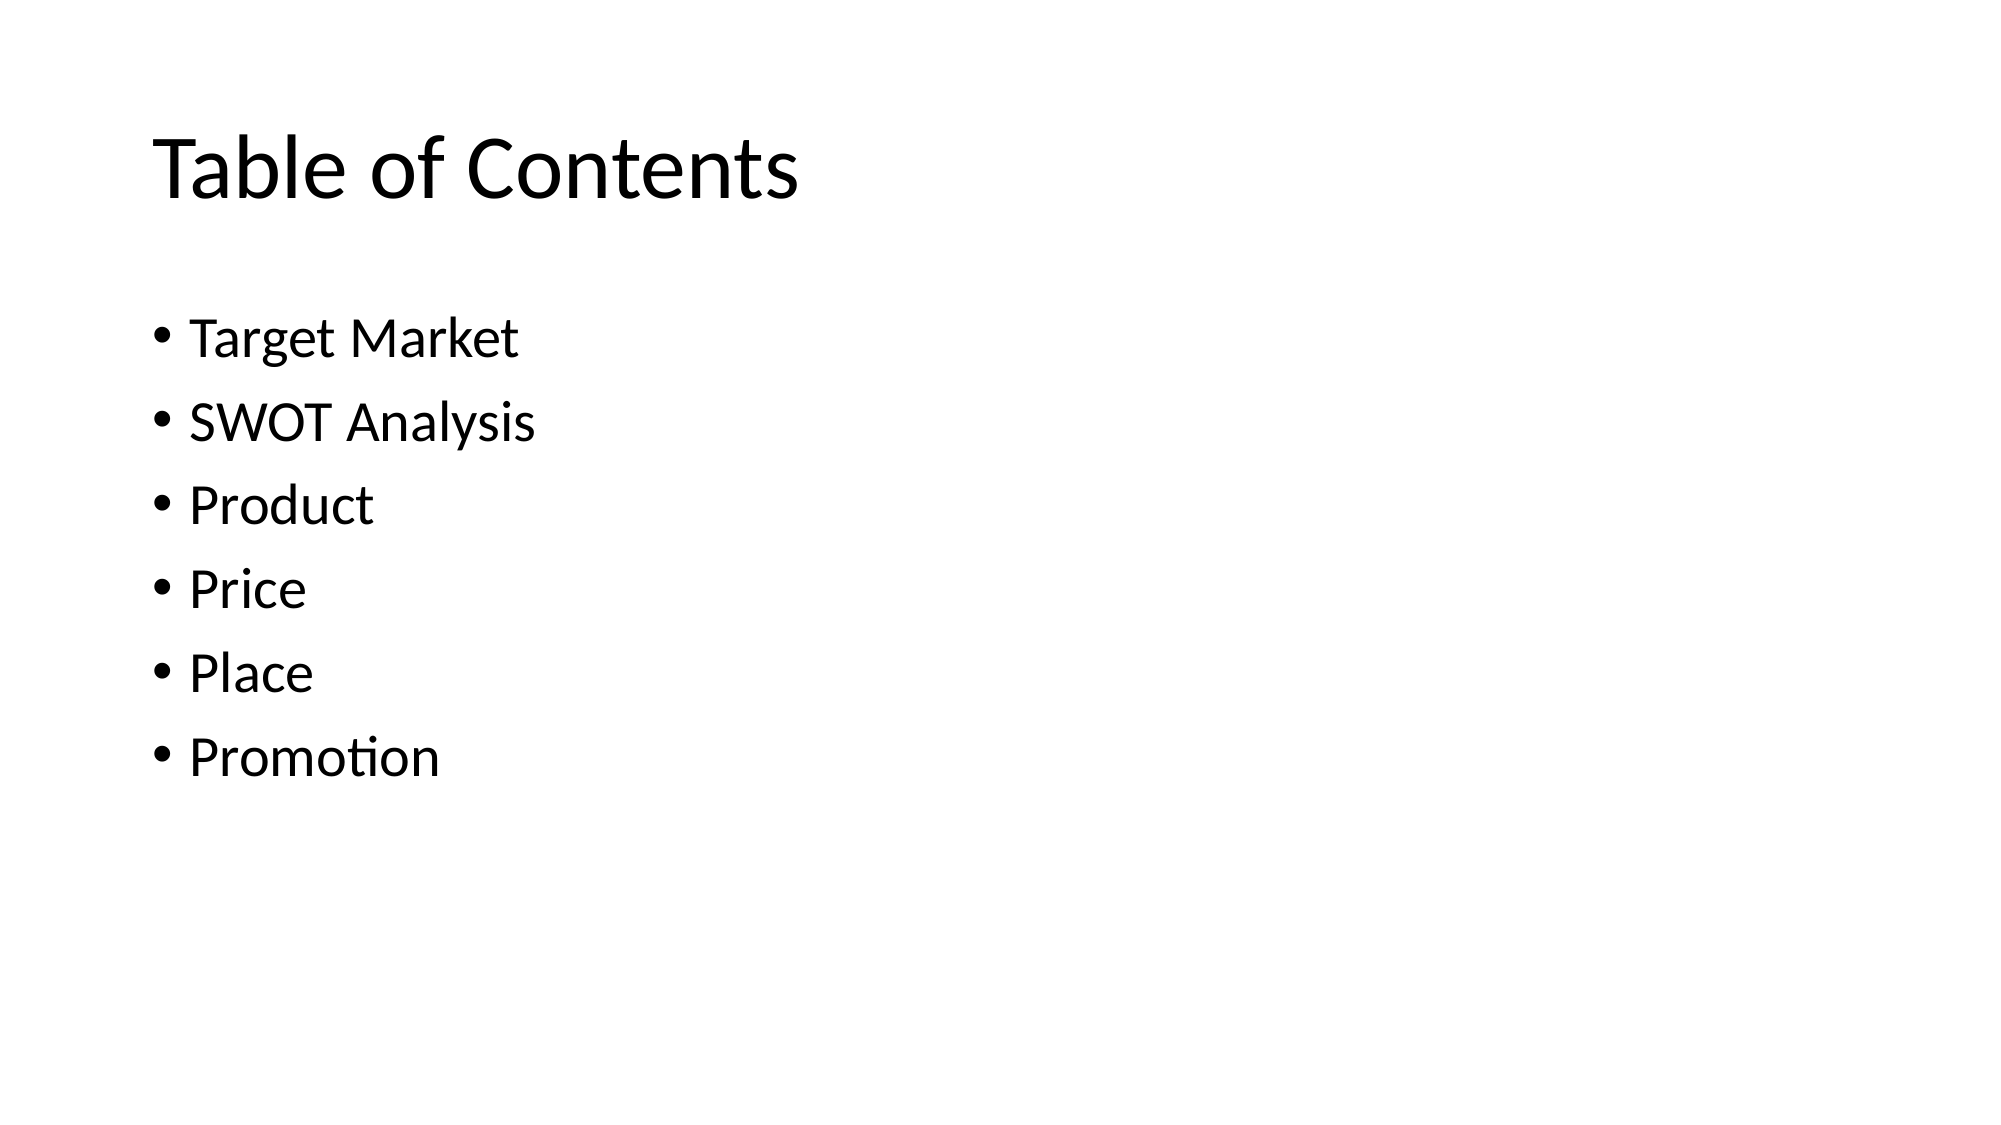

# Table of Contents
Target Market
SWOT Analysis
Product
Price
Place
Promotion